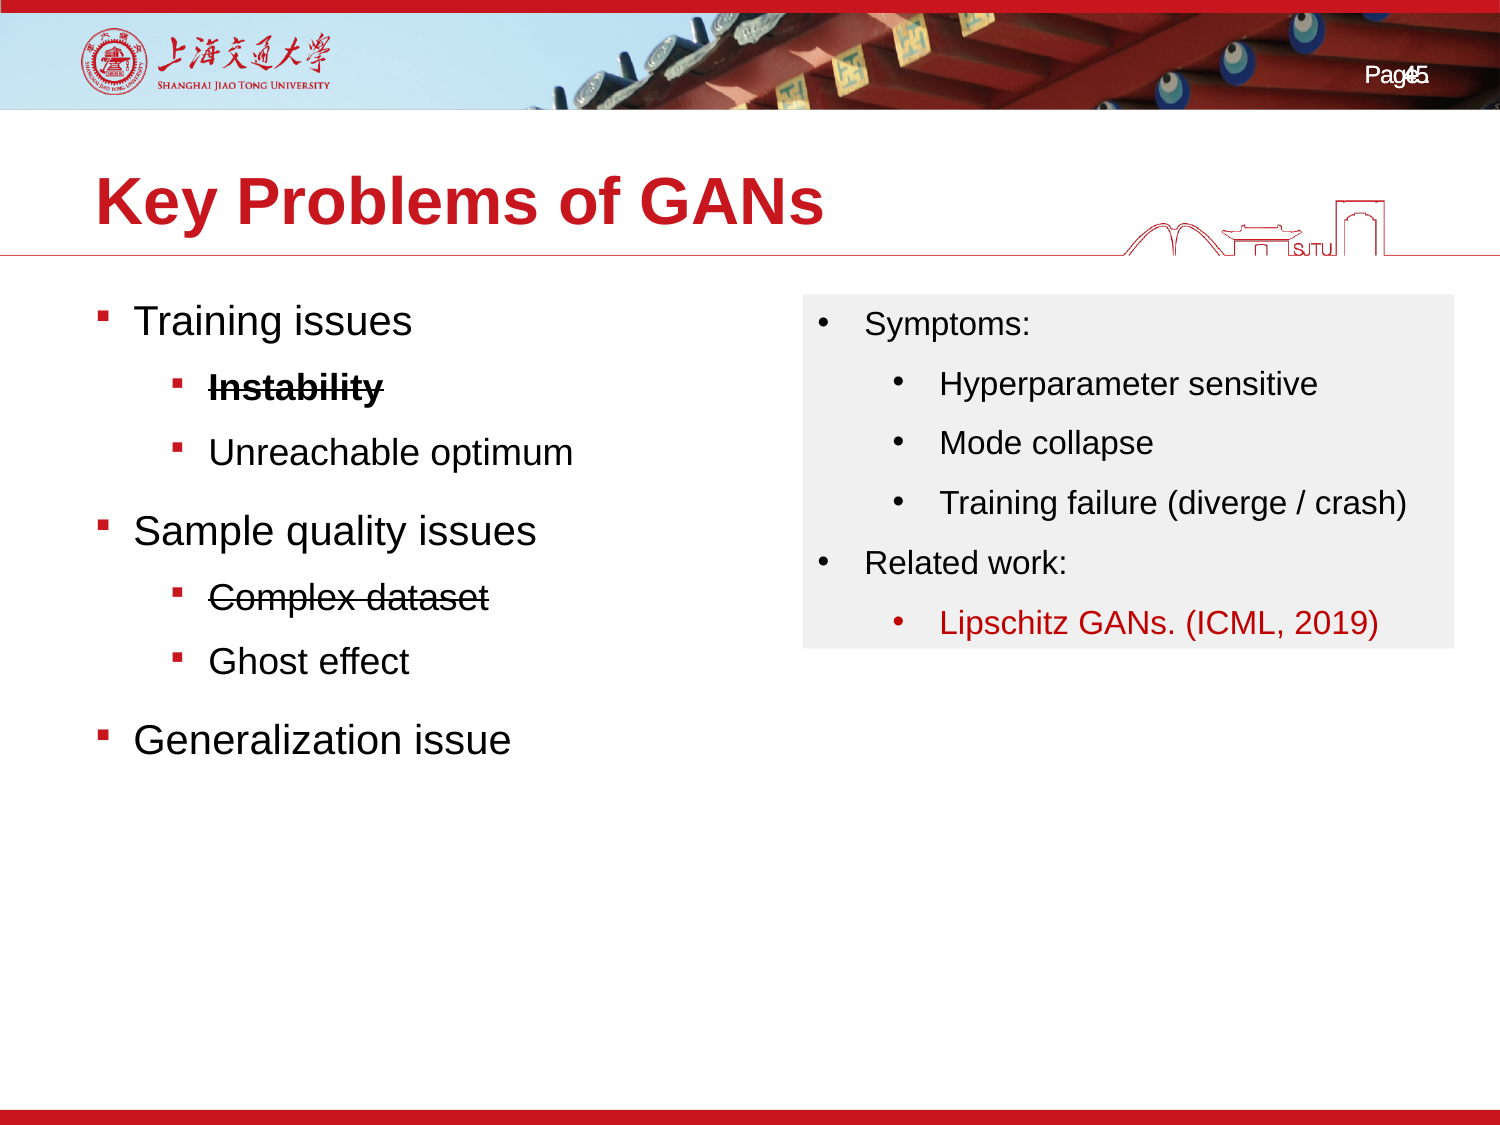

# Key Problems of GANs
Training issues
Instability
Unreachable optimum
Sample quality issues
Complex dataset
Ghost effect
Generalization issue
Symptoms:
Hyperparameter sensitive
Mode collapse
Training failure (diverge / crash)
Related work:
Lipschitz GANs. (ICML, 2019)